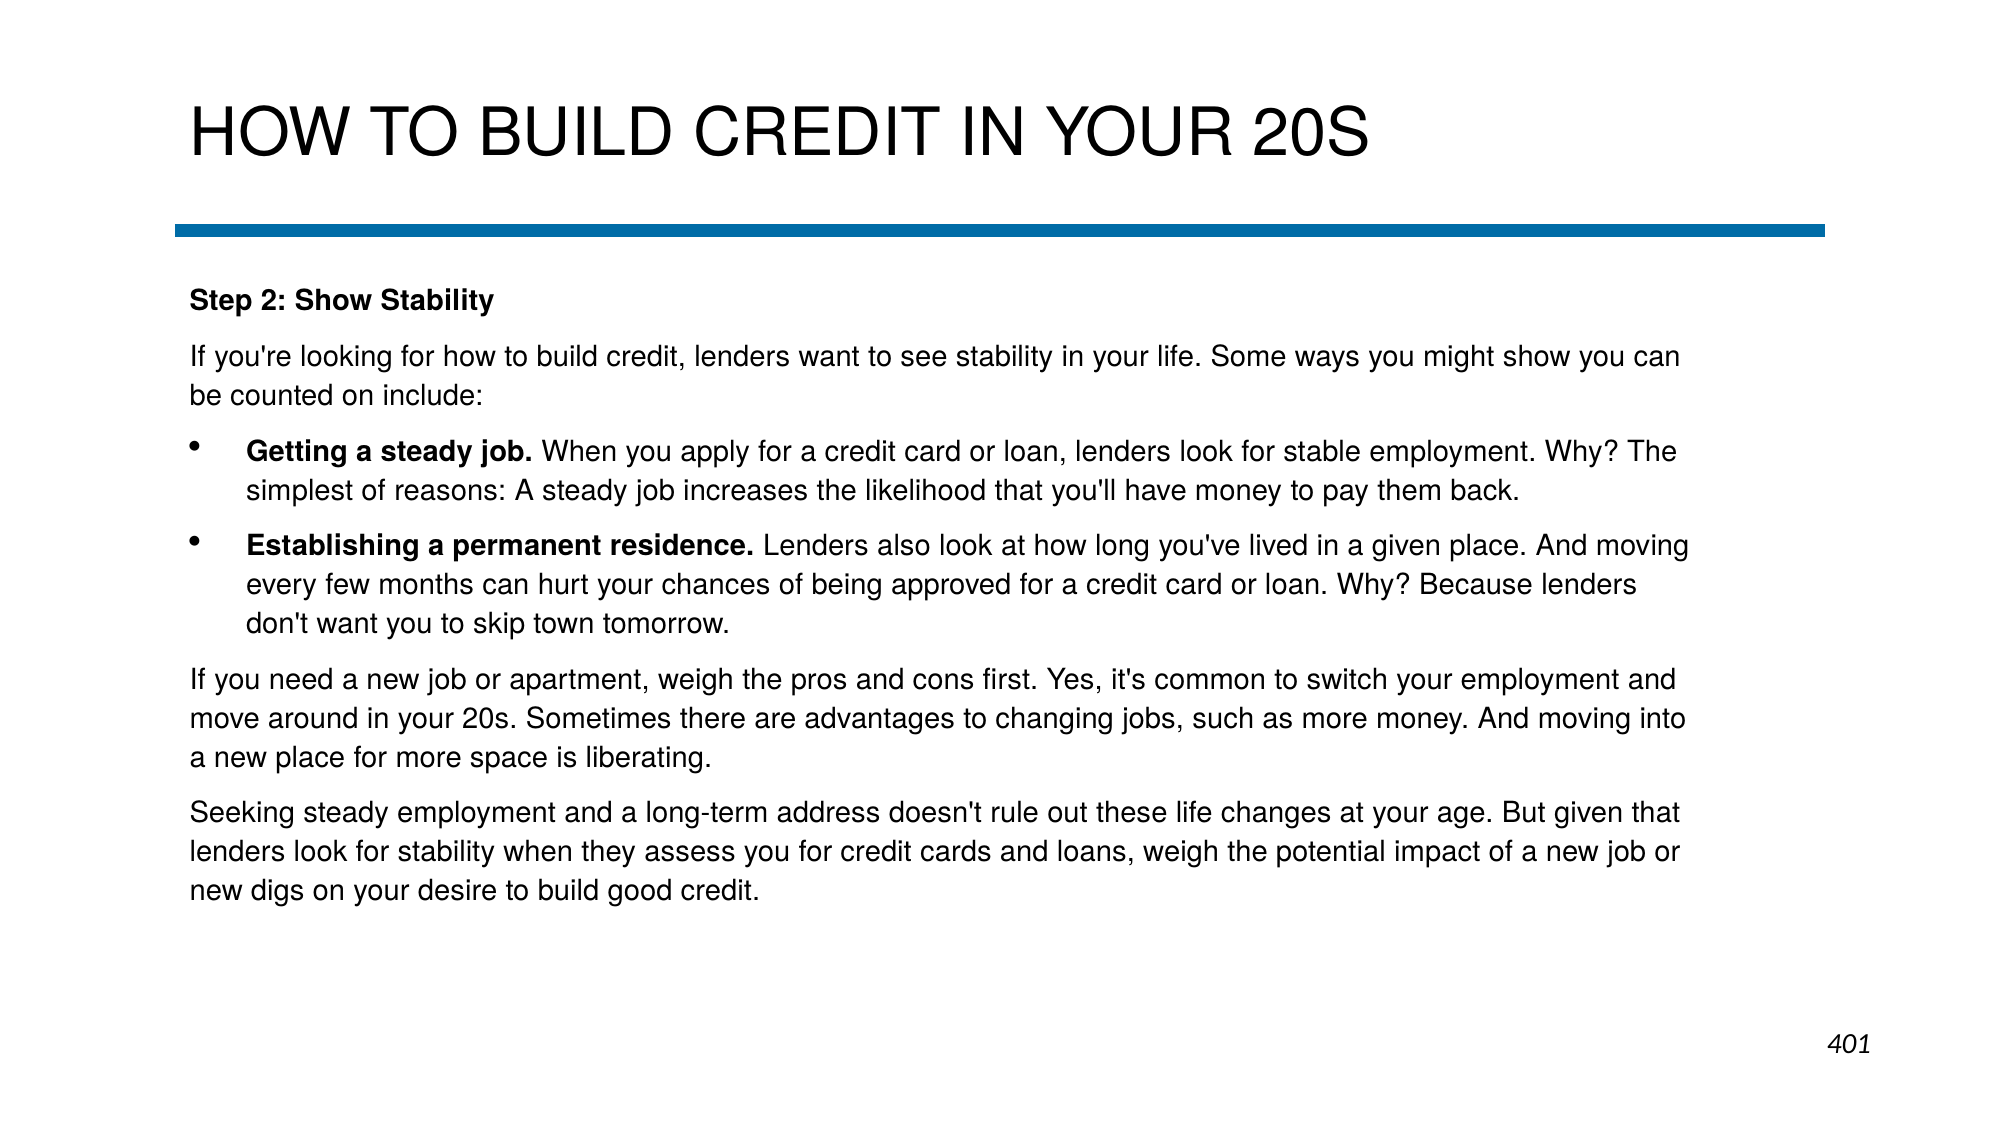

# How To Build Credit In Your 20s
Step 2: Show Stability
If you're looking for how to build credit, lenders want to see stability in your life. Some ways you might show you can be counted on include:
Getting a steady job. When you apply for a credit card or loan, lenders look for stable employment. Why? The simplest of reasons: A steady job increases the likelihood that you'll have money to pay them back.
Establishing a permanent residence. Lenders also look at how long you've lived in a given place. And moving every few months can hurt your chances of being approved for a credit card or loan. Why? Because lenders don't want you to skip town tomorrow.
If you need a new job or apartment, weigh the pros and cons first. Yes, it's common to switch your employment and move around in your 20s. Sometimes there are advantages to changing jobs, such as more money. And moving into a new place for more space is liberating.
Seeking steady employment and a long-term address doesn't rule out these life changes at your age. But given that lenders look for stability when they assess you for credit cards and loans, weigh the potential impact of a new job or new digs on your desire to build good credit.